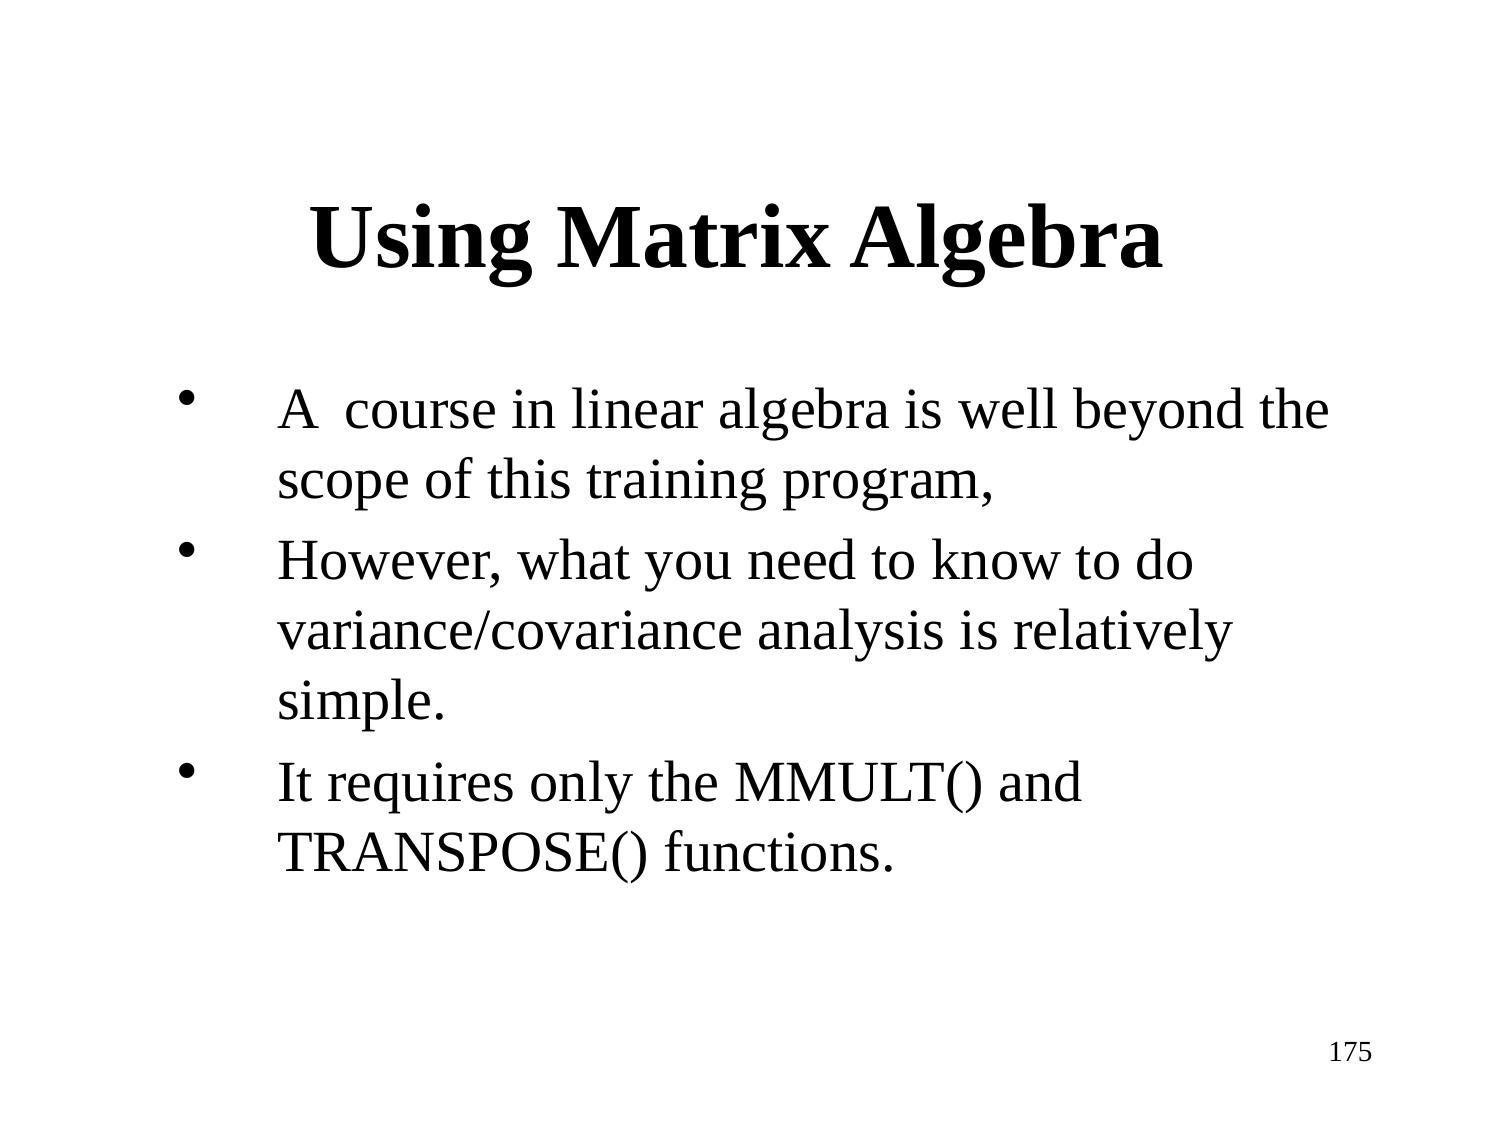

# Using Matrix Algebra
A  course in linear algebra is well beyond the scope of this training program,
However, what you need to know to do variance/covariance analysis is relatively simple.
It requires only the MMULT() and TRANSPOSE() functions.
175